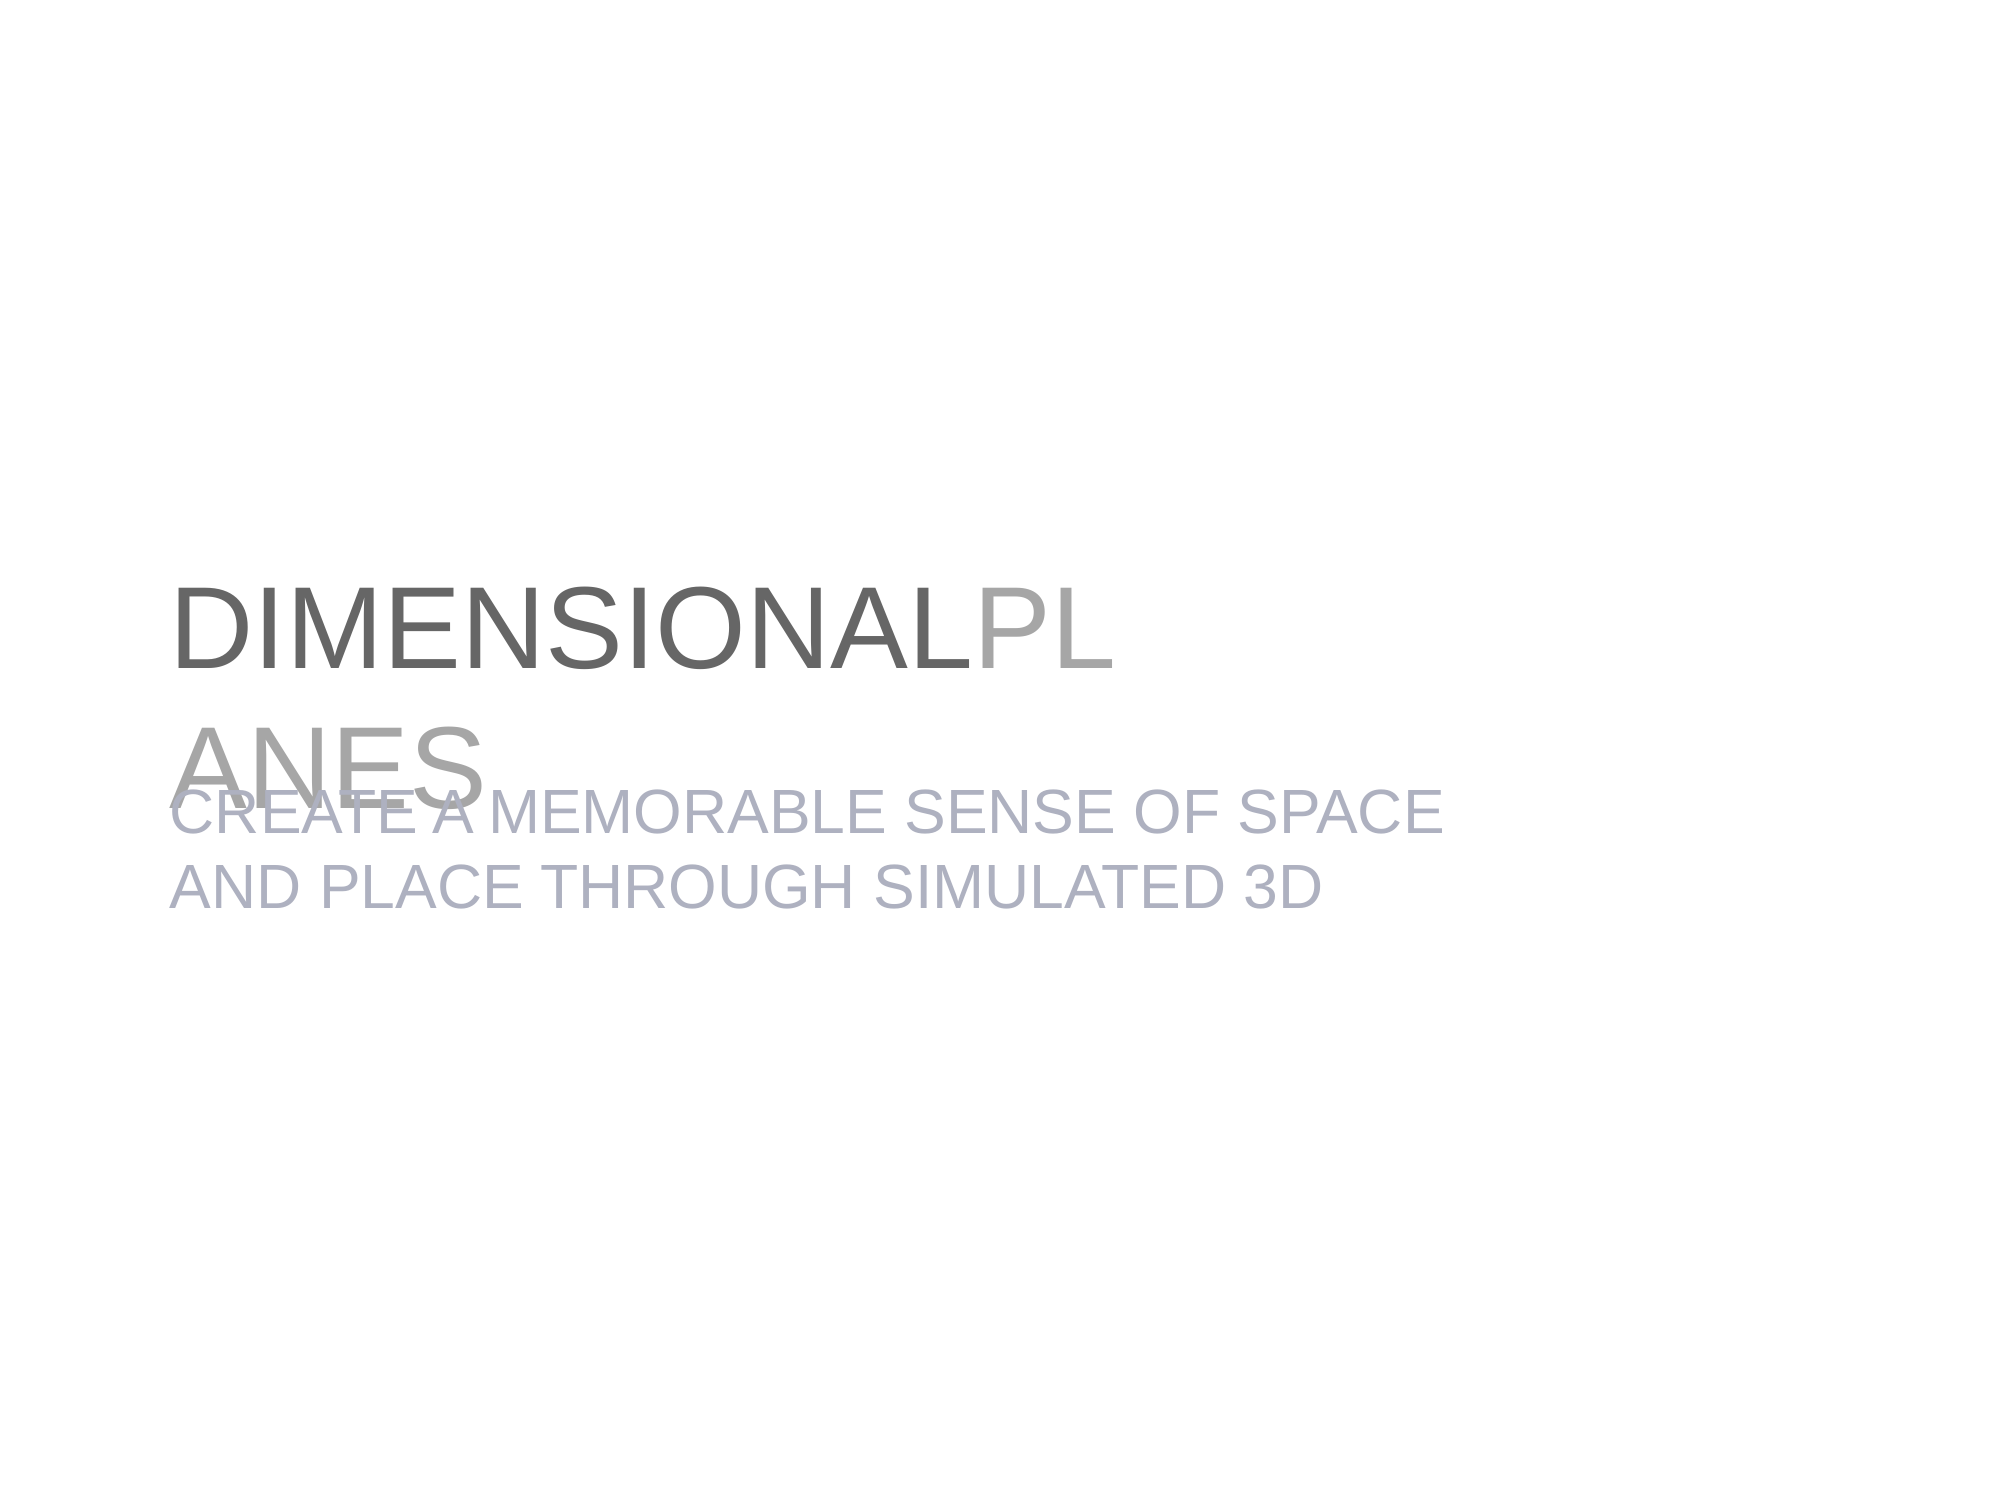

# DIMENSIONALPLANES
create a memorable sense of space and place through simulated 3d